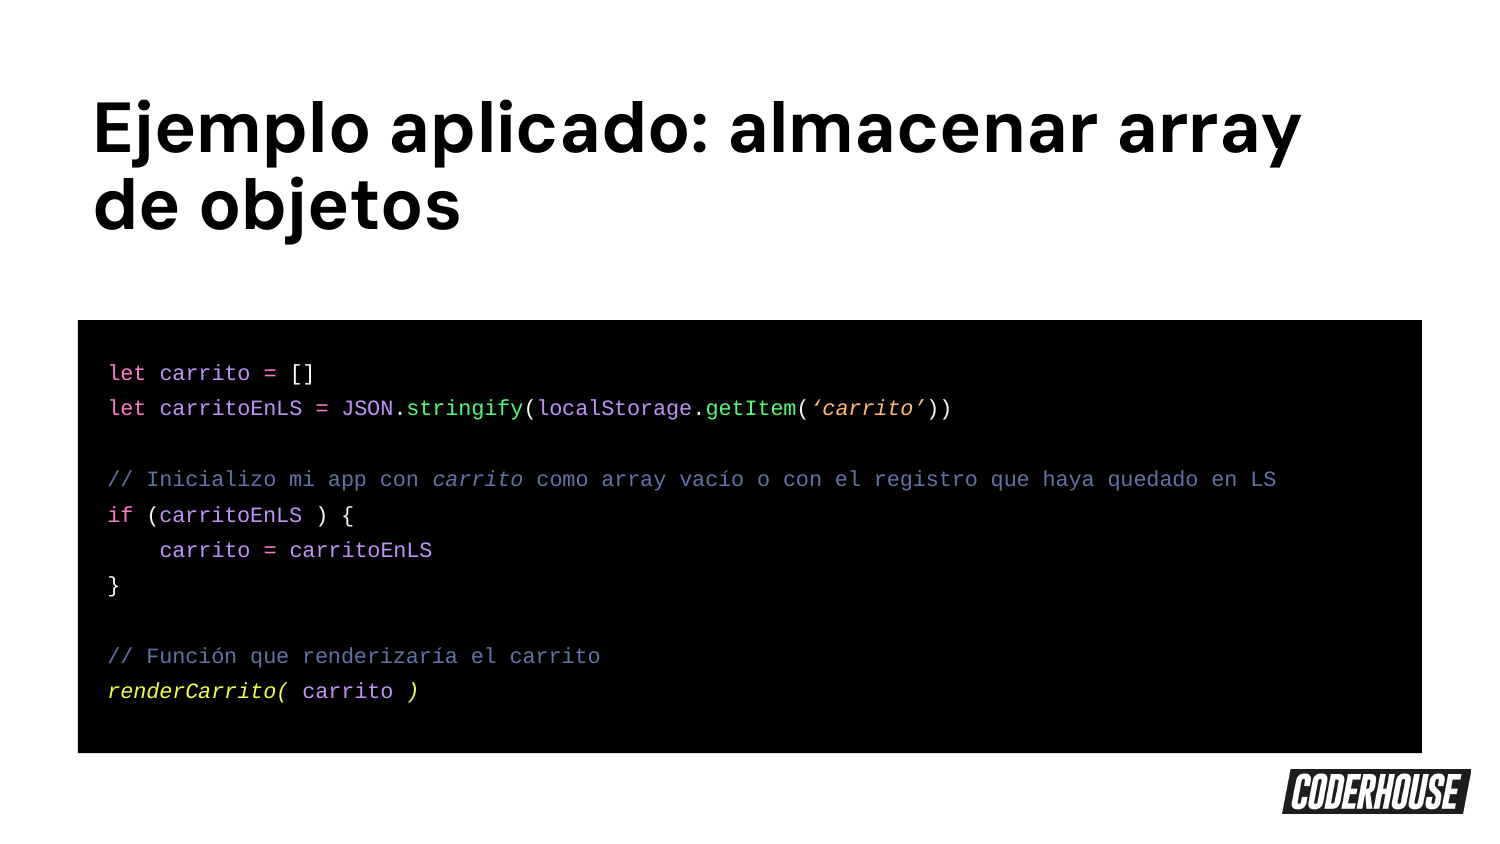

Ejemplo aplicado: almacenar array de objetos
let carrito = []
let carritoEnLS = JSON.stringify(localStorage.getItem(‘carrito’))

// Inicializo mi app con carrito como array vacío o con el registro que haya quedado en LS
if (carritoEnLS ) {
    carrito = carritoEnLS
}

// Función que renderizaría el carrito
renderCarrito( carrito )